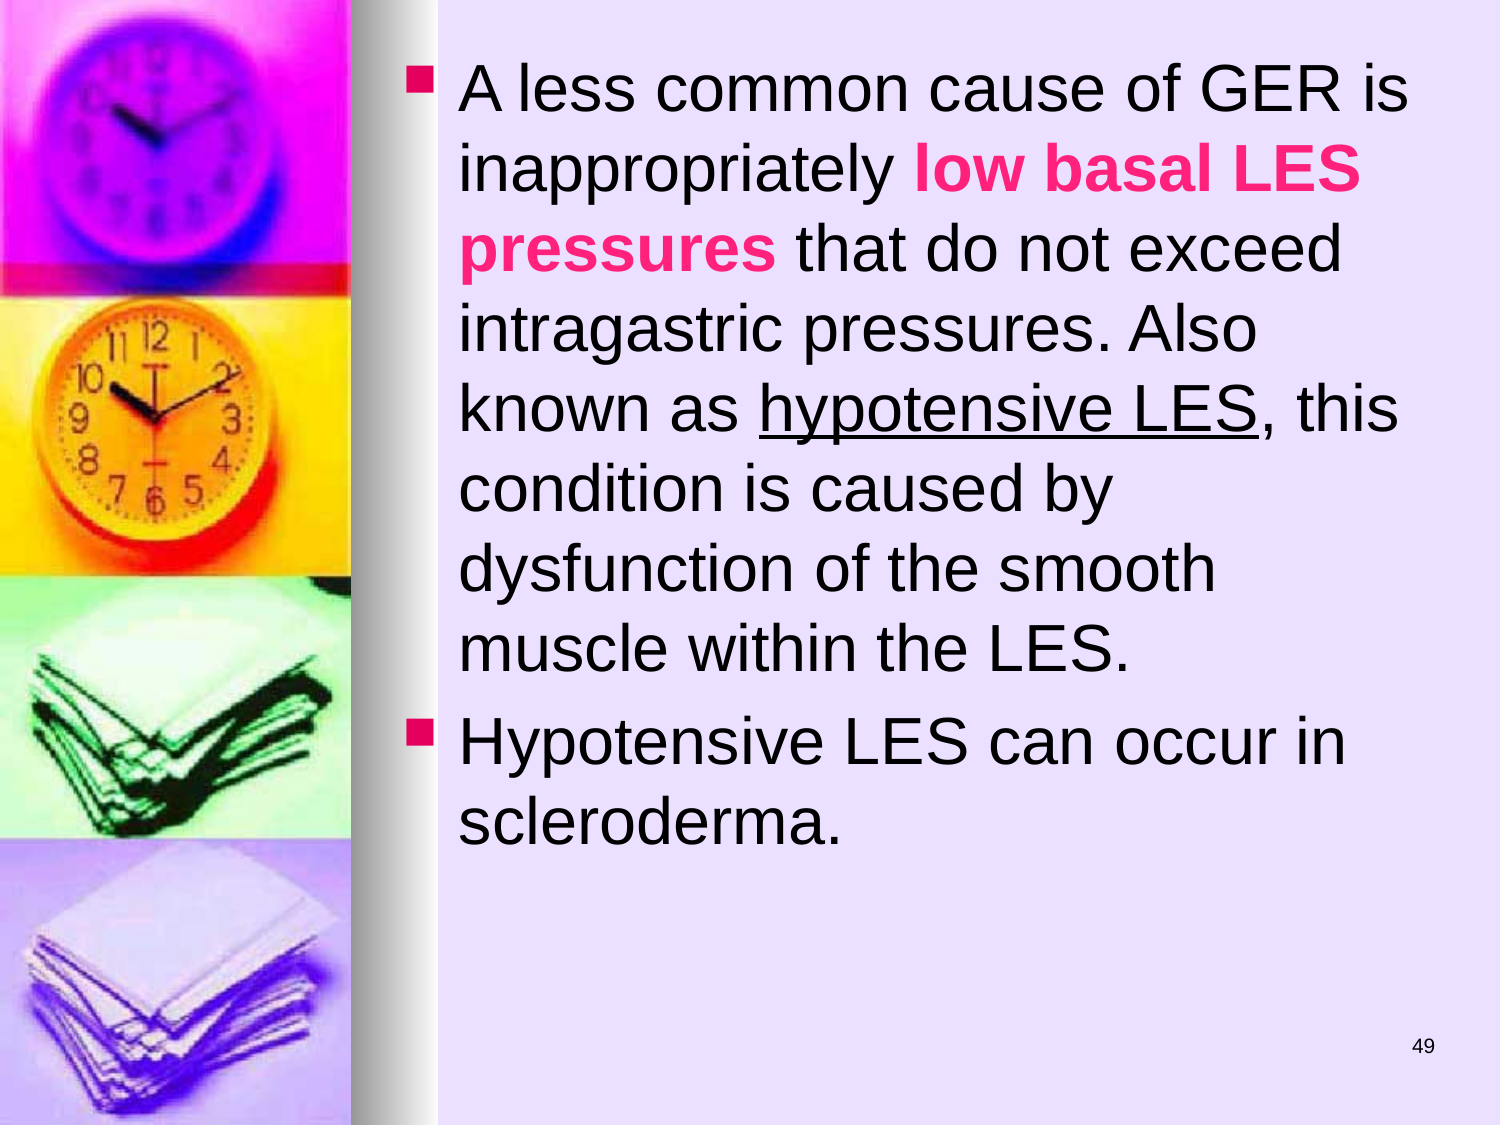

A less common cause of GER is inappropriately low basal LES pressures that do not exceed intragastric pressures. Also known as hypotensive LES, this condition is caused by dysfunction of the smooth muscle within the LES.
Hypotensive LES can occur in scleroderma.

49